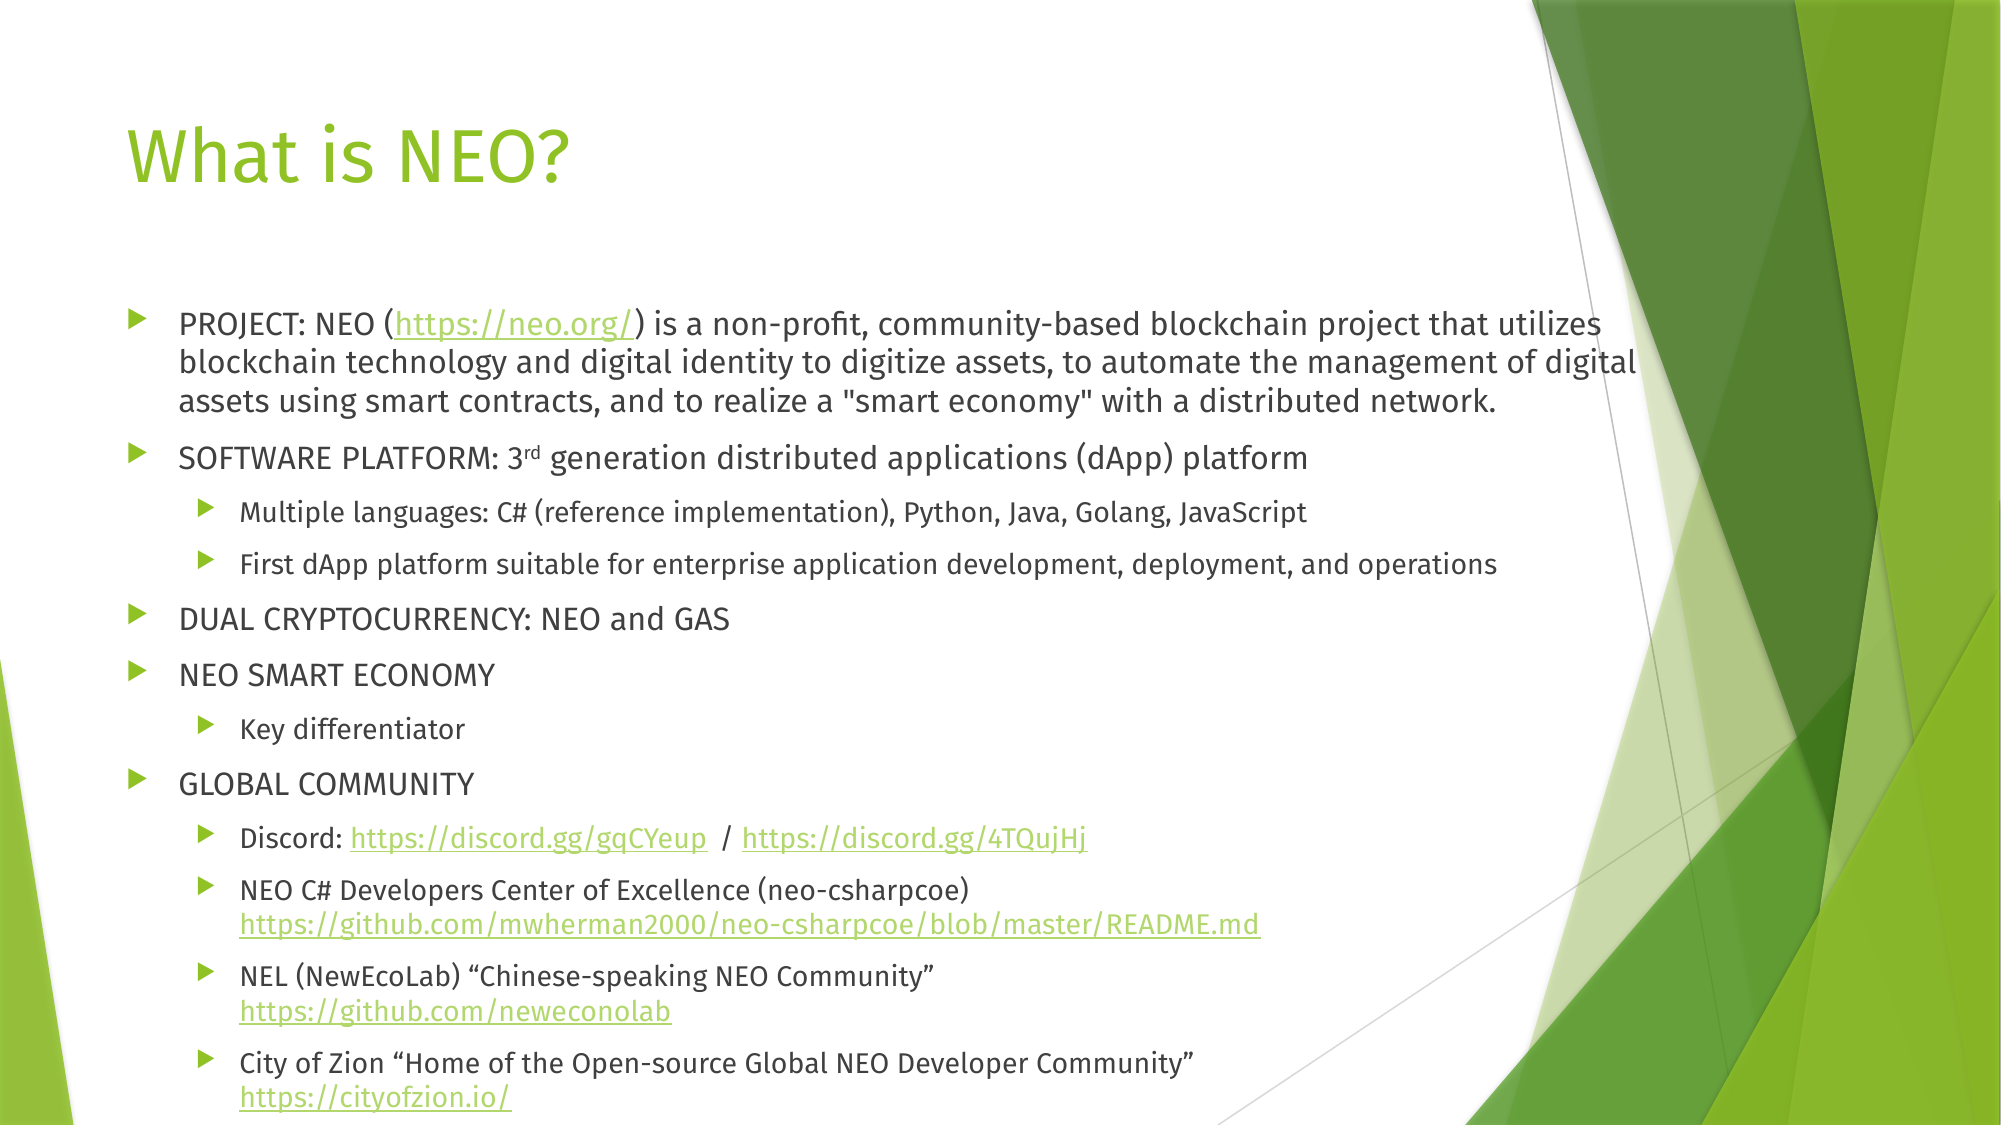

# What is NEO?
PROJECT: NEO (https://neo.org/) is a non-profit, community-based blockchain project that utilizes blockchain technology and digital identity to digitize assets, to automate the management of digital assets using smart contracts, and to realize a "smart economy" with a distributed network.
SOFTWARE PLATFORM: 3rd generation distributed applications (dApp) platform
Multiple languages: C# (reference implementation), Python, Java, Golang, JavaScript
First dApp platform suitable for enterprise application development, deployment, and operations
DUAL CRYPTOCURRENCY: NEO and GAS
NEO SMART ECONOMY
Key differentiator
GLOBAL COMMUNITY
Discord: https://discord.gg/gqCYeup  / https://discord.gg/4TQujHj
NEO C# Developers Center of Excellence (neo-csharpcoe)
https://github.com/mwherman2000/neo-csharpcoe/blob/master/README.md
NEL (NewEcoLab) “Chinese-speaking NEO Community”
https://github.com/neweconolab
City of Zion “Home of the Open-source Global NEO Developer Community”
https://cityofzion.io/